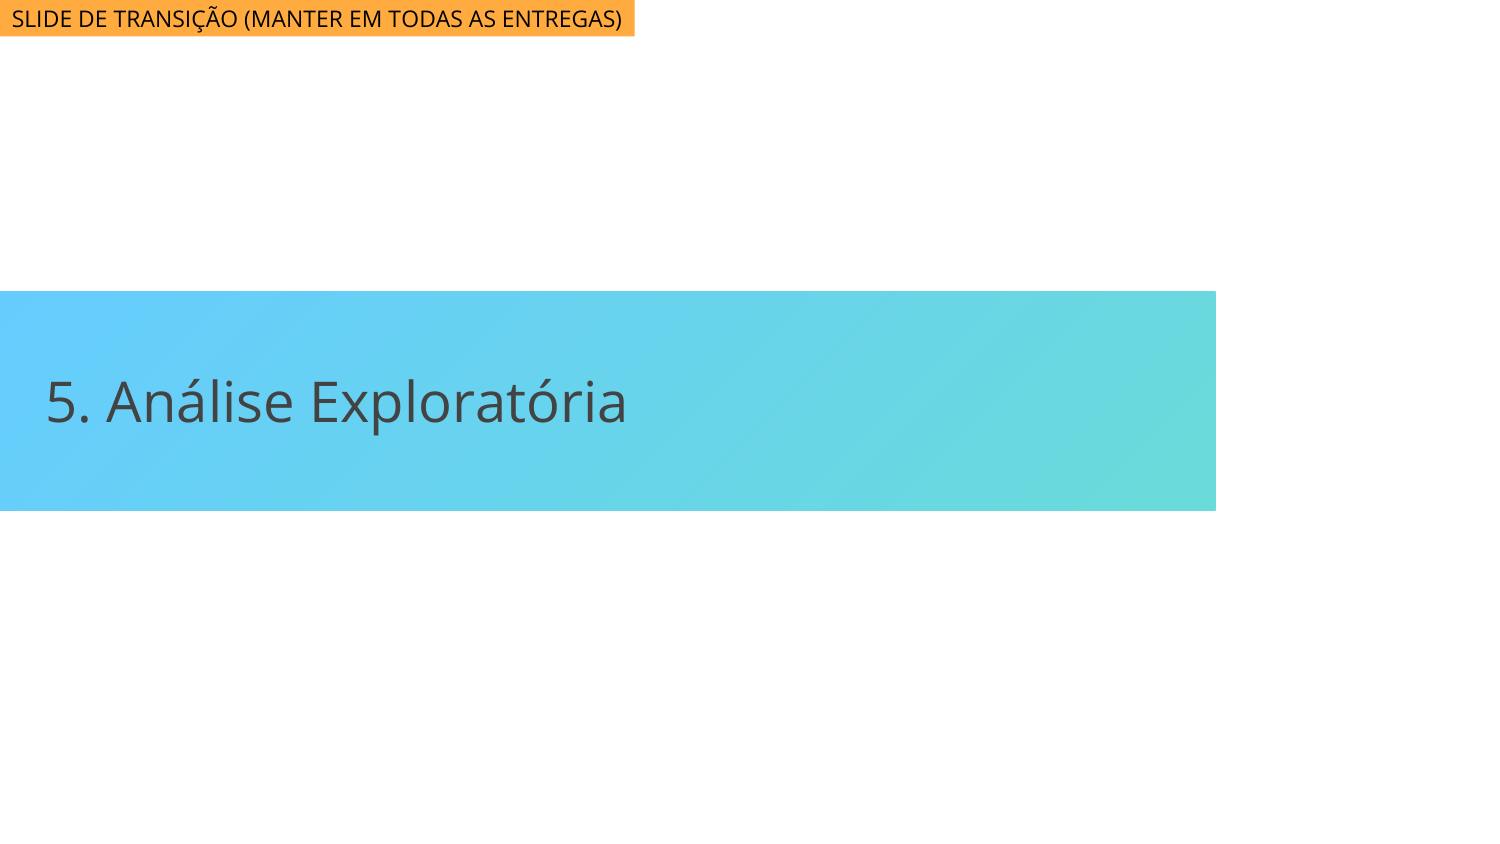

SLIDE DE TRANSIÇÃO (MANTER EM TODAS AS ENTREGAS)

5. Análise Exploratória